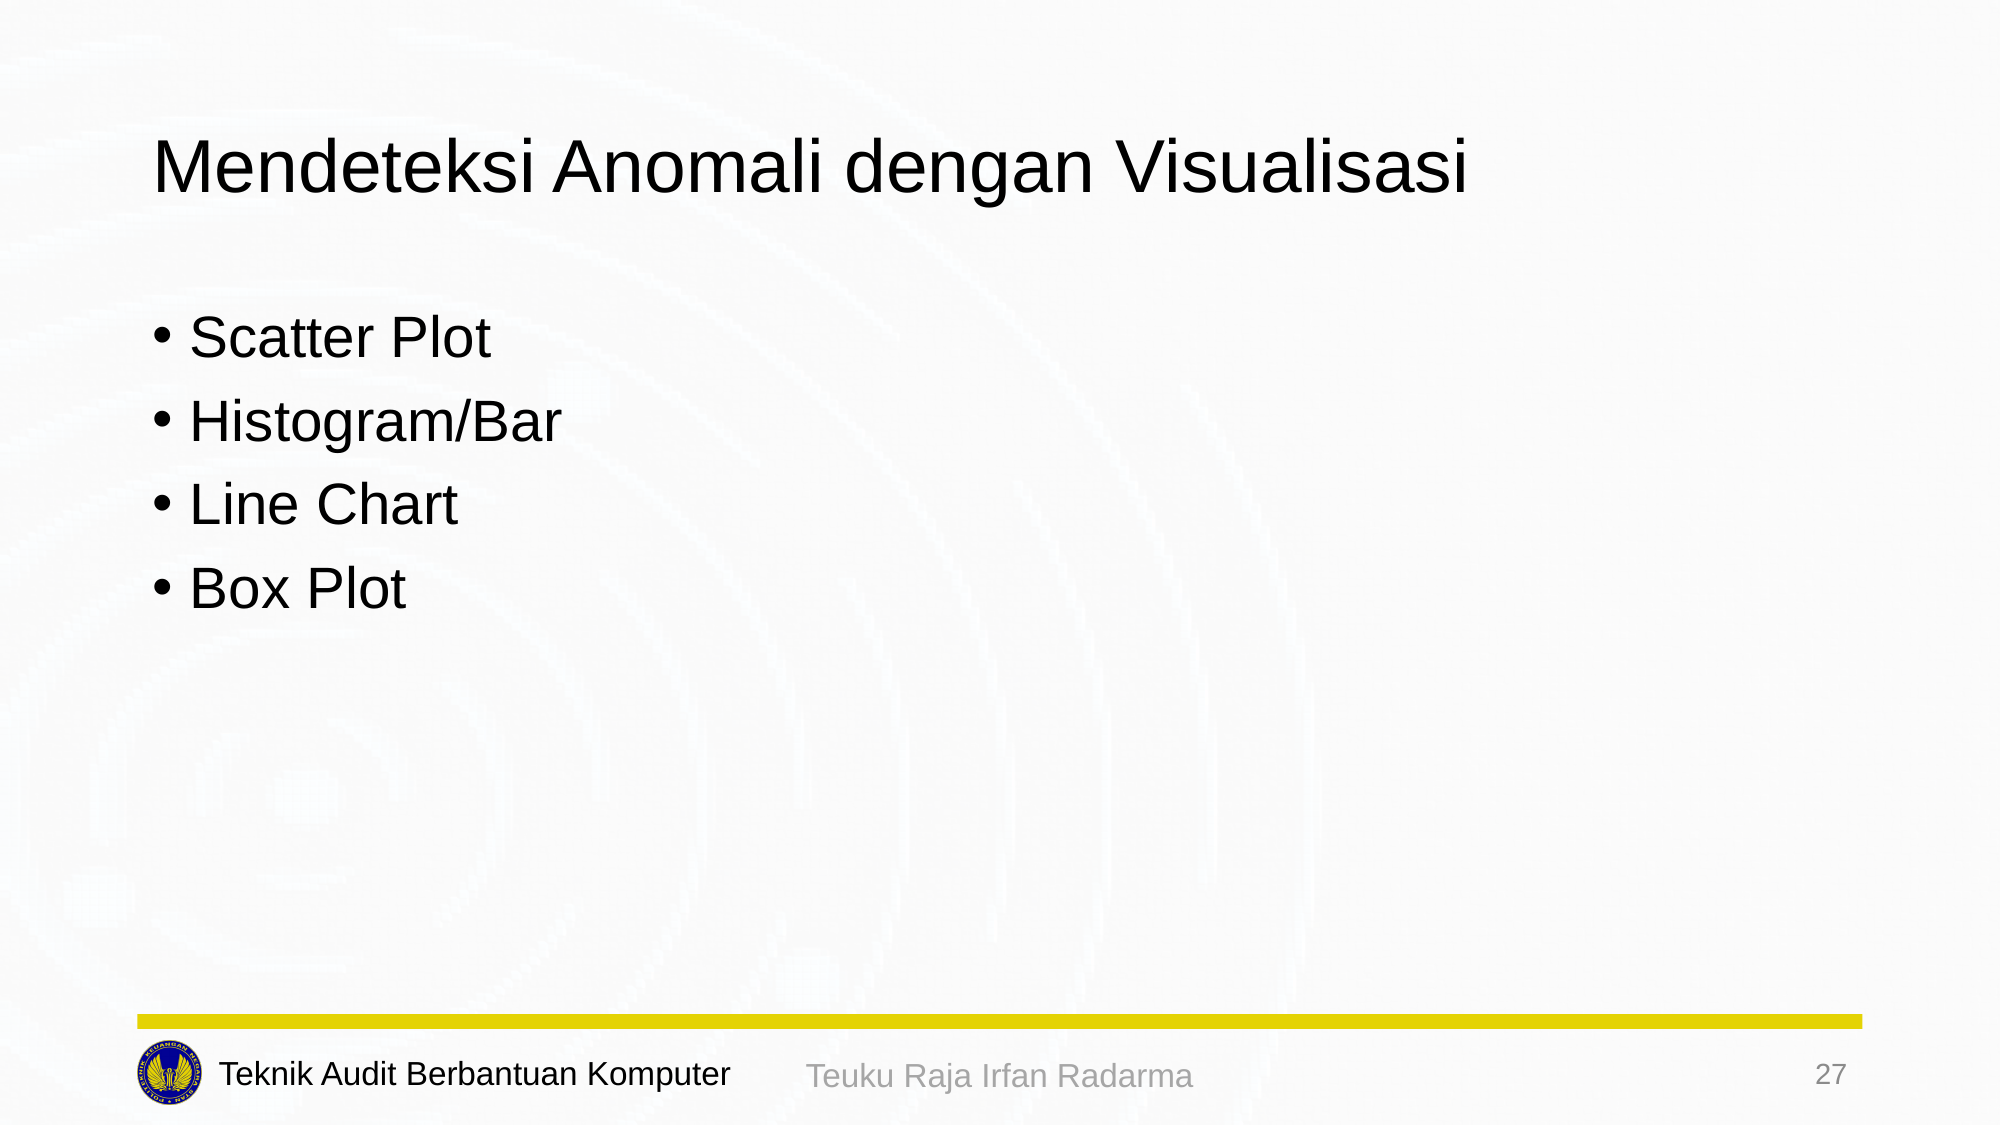

# Mendeteksi Anomali dengan Visualisasi
Scatter Plot
Histogram/Bar
Line Chart
Box Plot

27